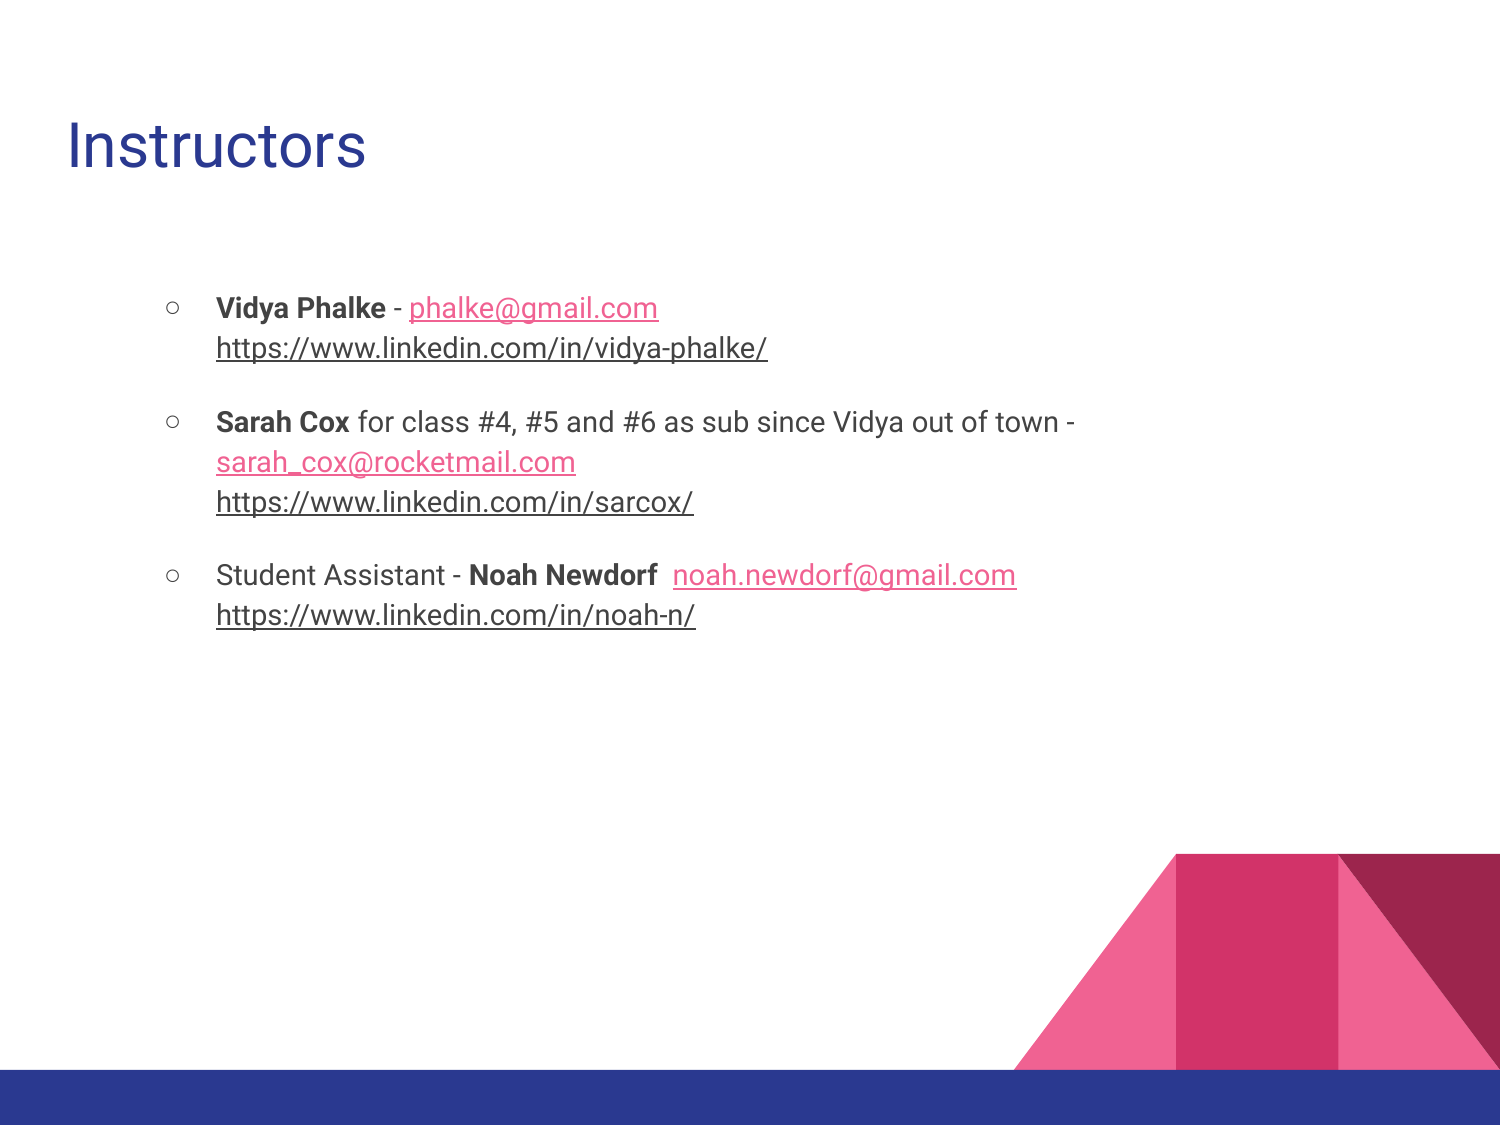

# Instructors
Vidya Phalke - phalke@gmail.com
https://www.linkedin.com/in/vidya-phalke/
Sarah Cox for class #4, #5 and #6 as sub since Vidya out of town - sarah_cox@rocketmail.com
https://www.linkedin.com/in/sarcox/
Student Assistant - Noah Newdorf  noah.newdorf@gmail.com
https://www.linkedin.com/in/noah-n/